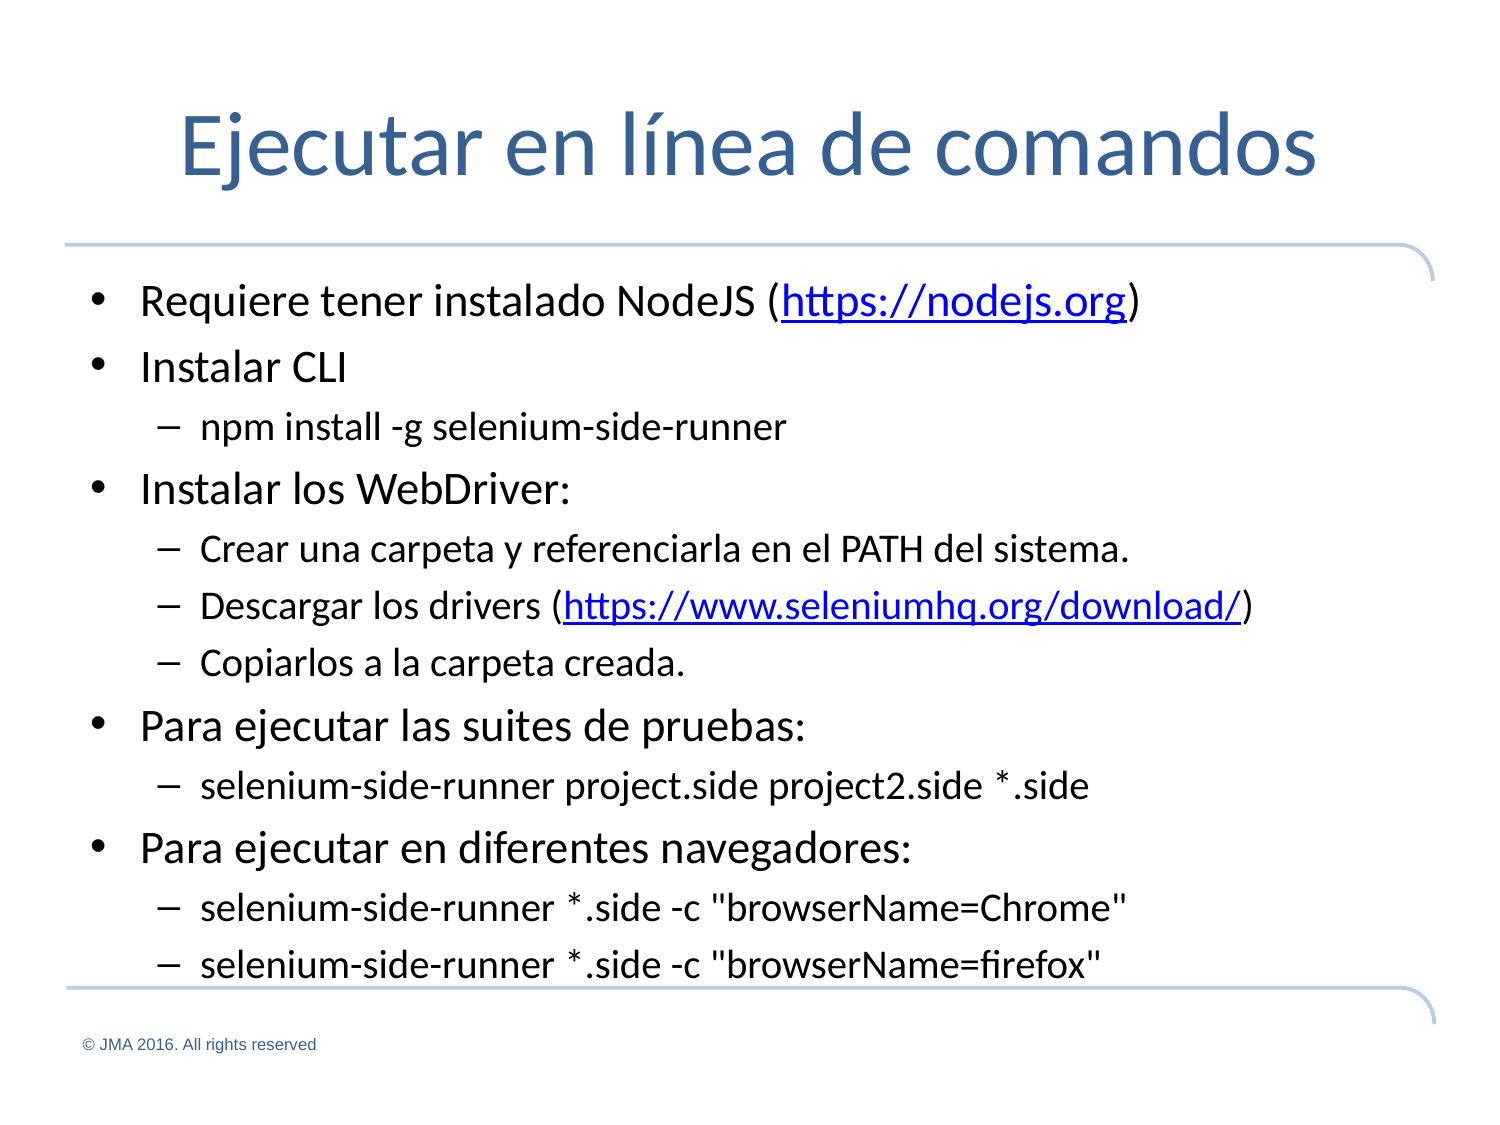

# Ejecutar en línea de comandos
Requiere tener instalado NodeJS (https://nodejs.org)
Instalar CLI
npm install -g selenium-side-runner
Instalar los WebDriver:
Crear una carpeta y referenciarla en el PATH del sistema.
Descargar los drivers (https://www.seleniumhq.org/download/)
Copiarlos a la carpeta creada.
Para ejecutar las suites de pruebas:
selenium-side-runner project.side project2.side *.side
Para ejecutar en diferentes navegadores:
selenium-side-runner *.side -c "browserName=Chrome"
selenium-side-runner *.side -c "browserName=firefox"